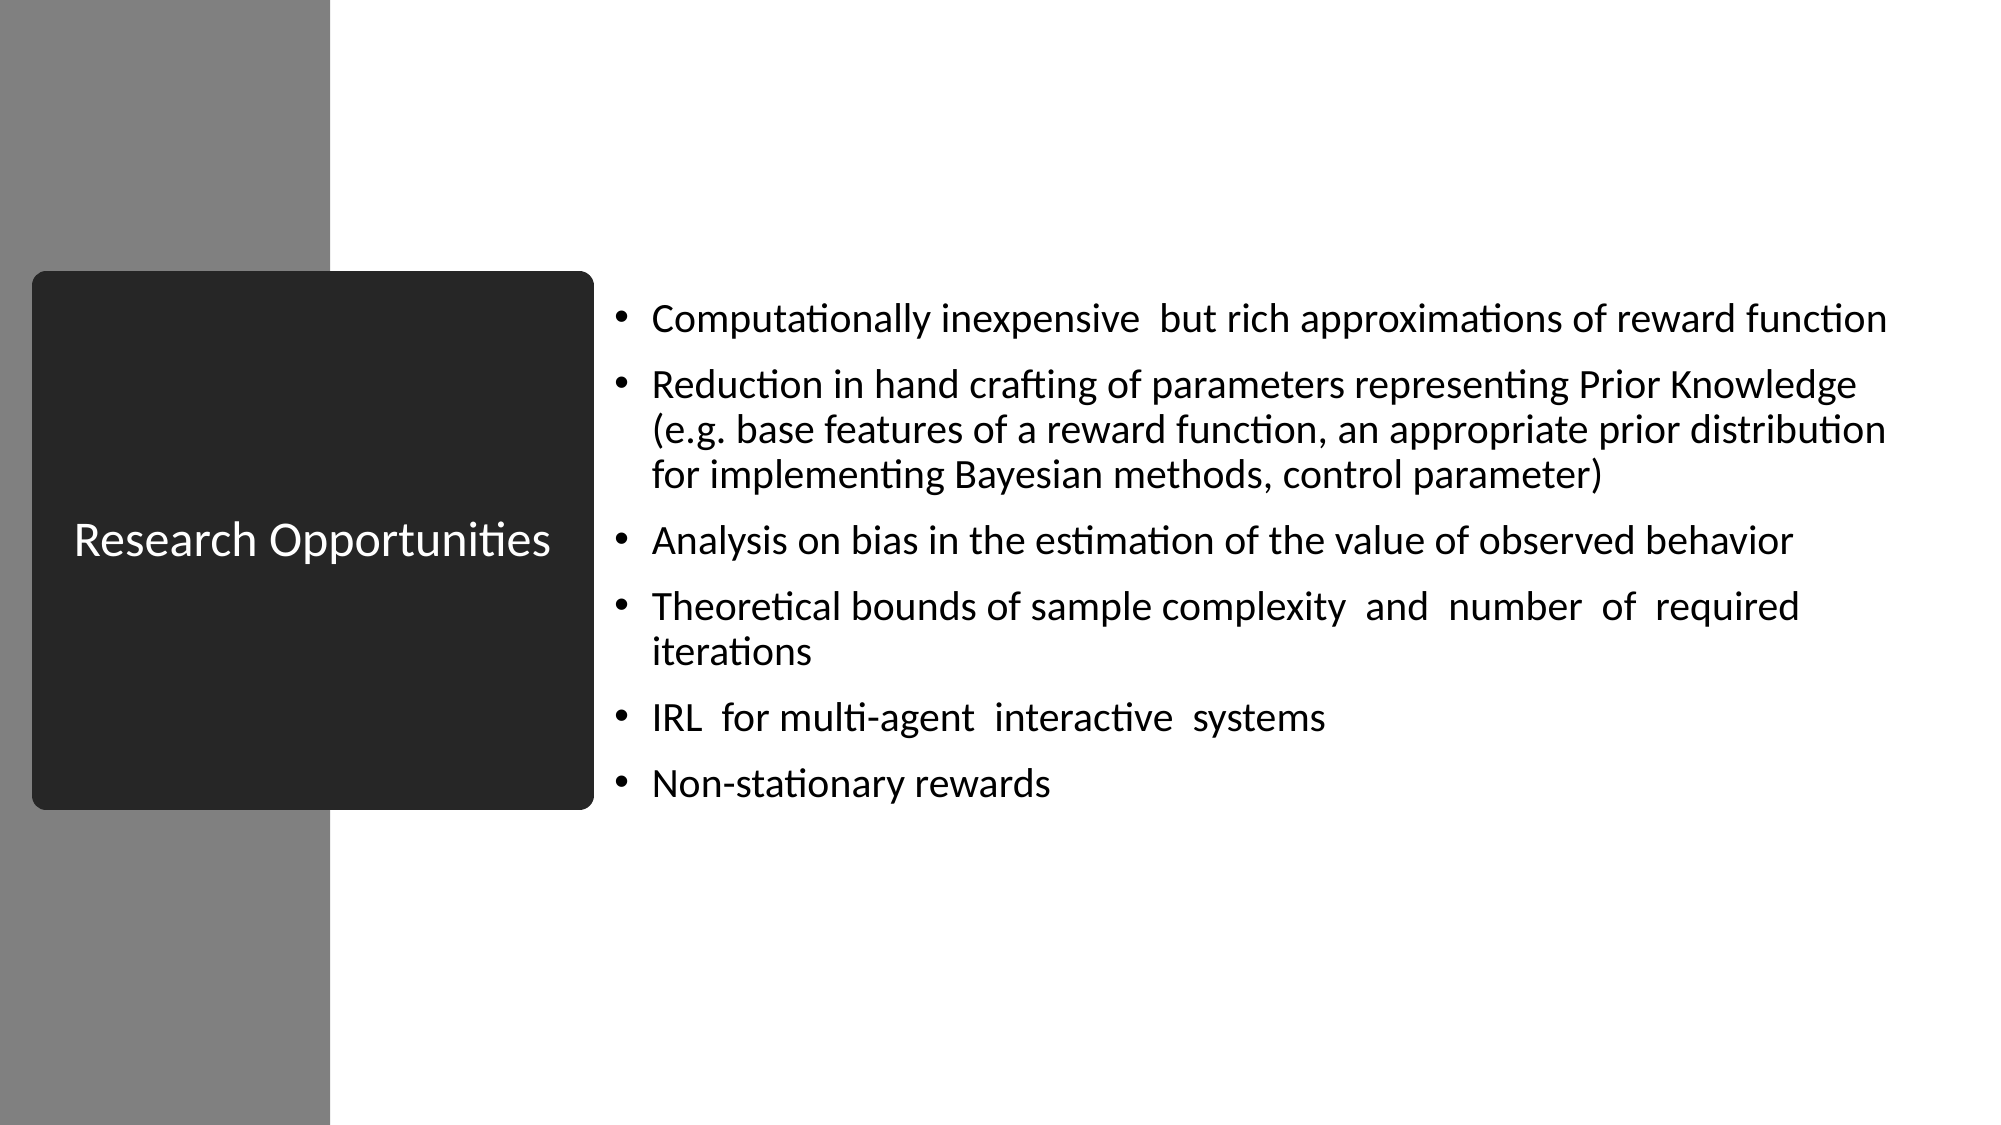

Computationally inexpensive  but rich approximations of reward function
Reduction in hand crafting of parameters representing Prior Knowledge (e.g. base features of a reward function, an appropriate prior distribution for implementing Bayesian methods, control parameter)
Analysis on bias in the estimation of the value of observed behavior
Theoretical bounds of sample complexity  and  number  of  required iterations
IRL  for multi-agent  interactive  systems
Non-stationary rewards

# Research Opportunities